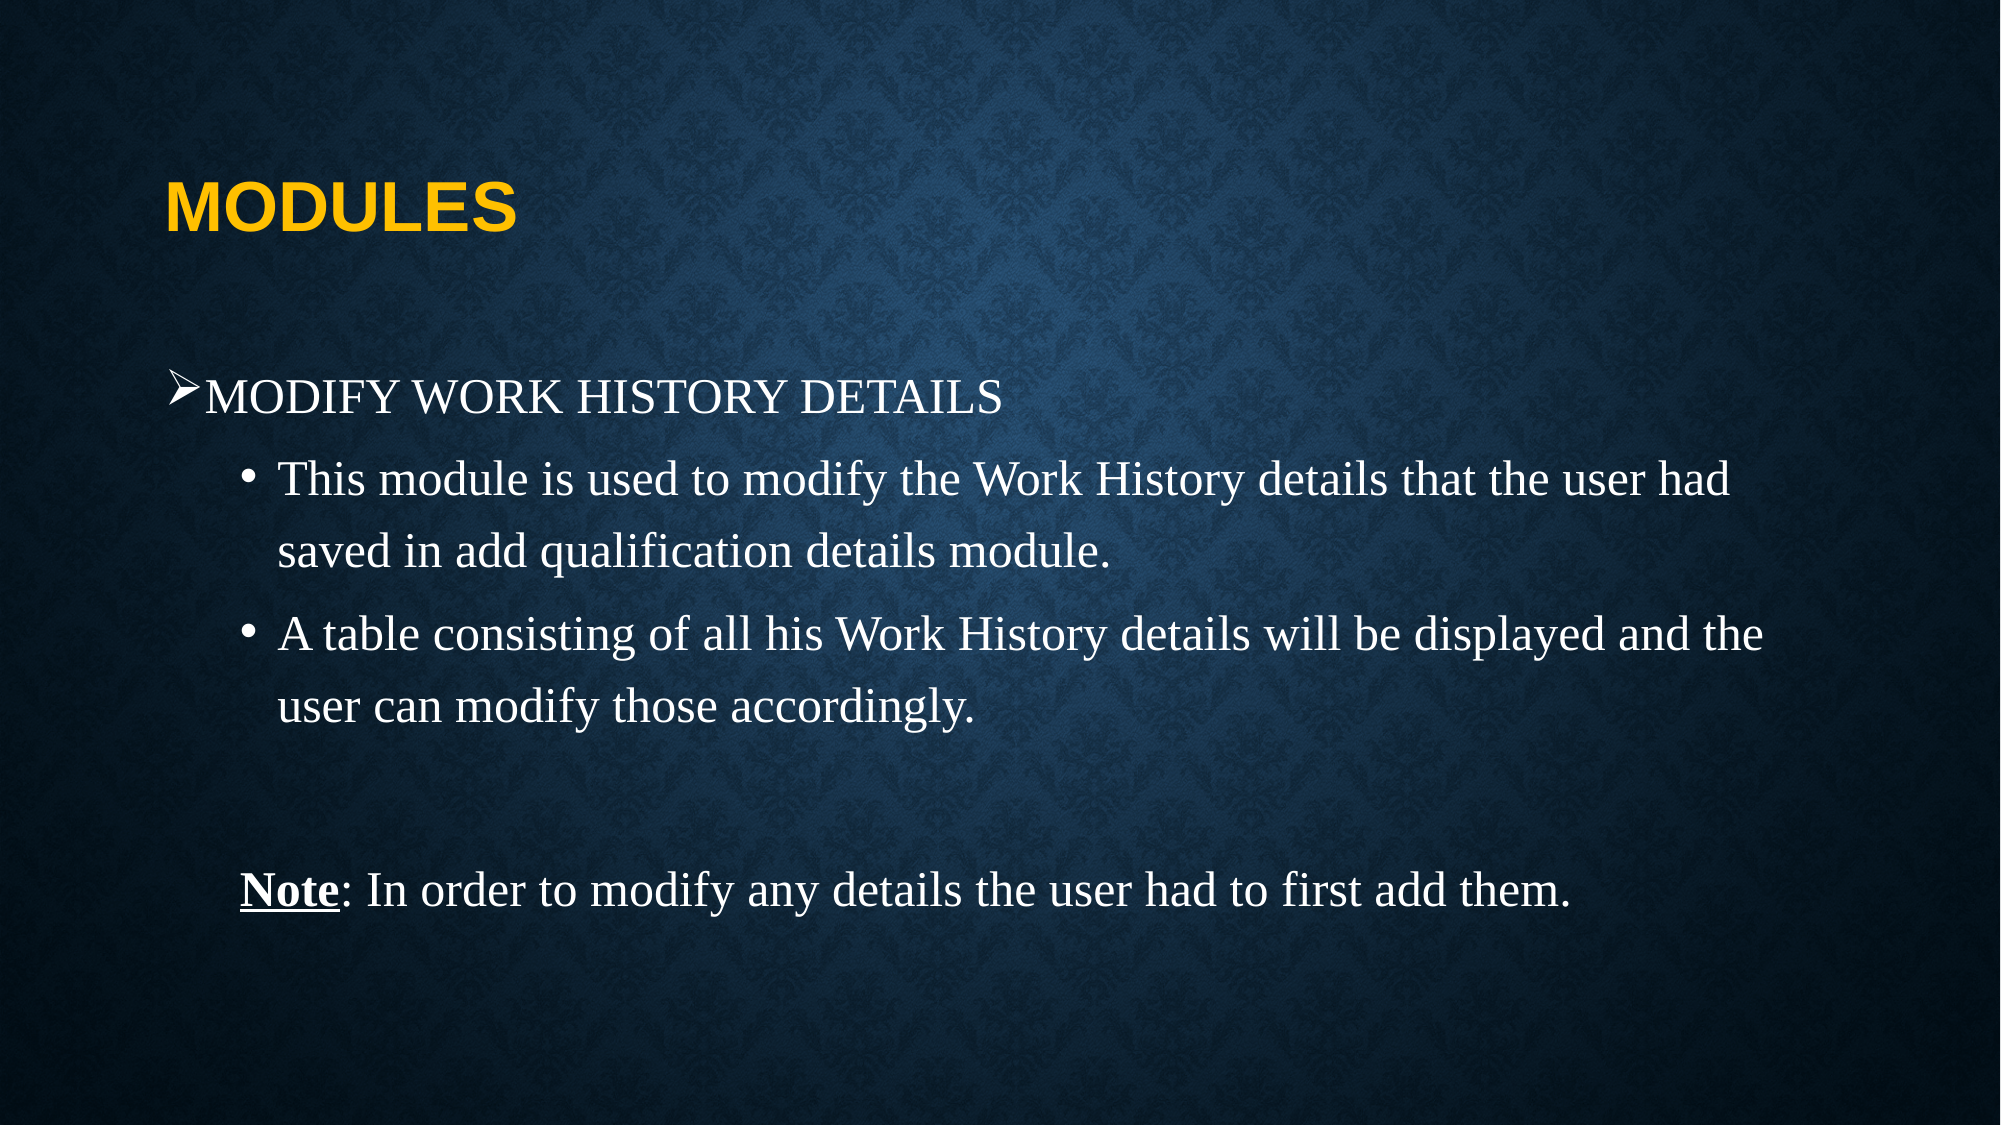

# MODULES
MODIFY WORK HISTORY DETAILS
This module is used to modify the Work History details that the user had saved in add qualification details module.
A table consisting of all his Work History details will be displayed and the user can modify those accordingly.

Note: In order to modify any details the user had to first add them.